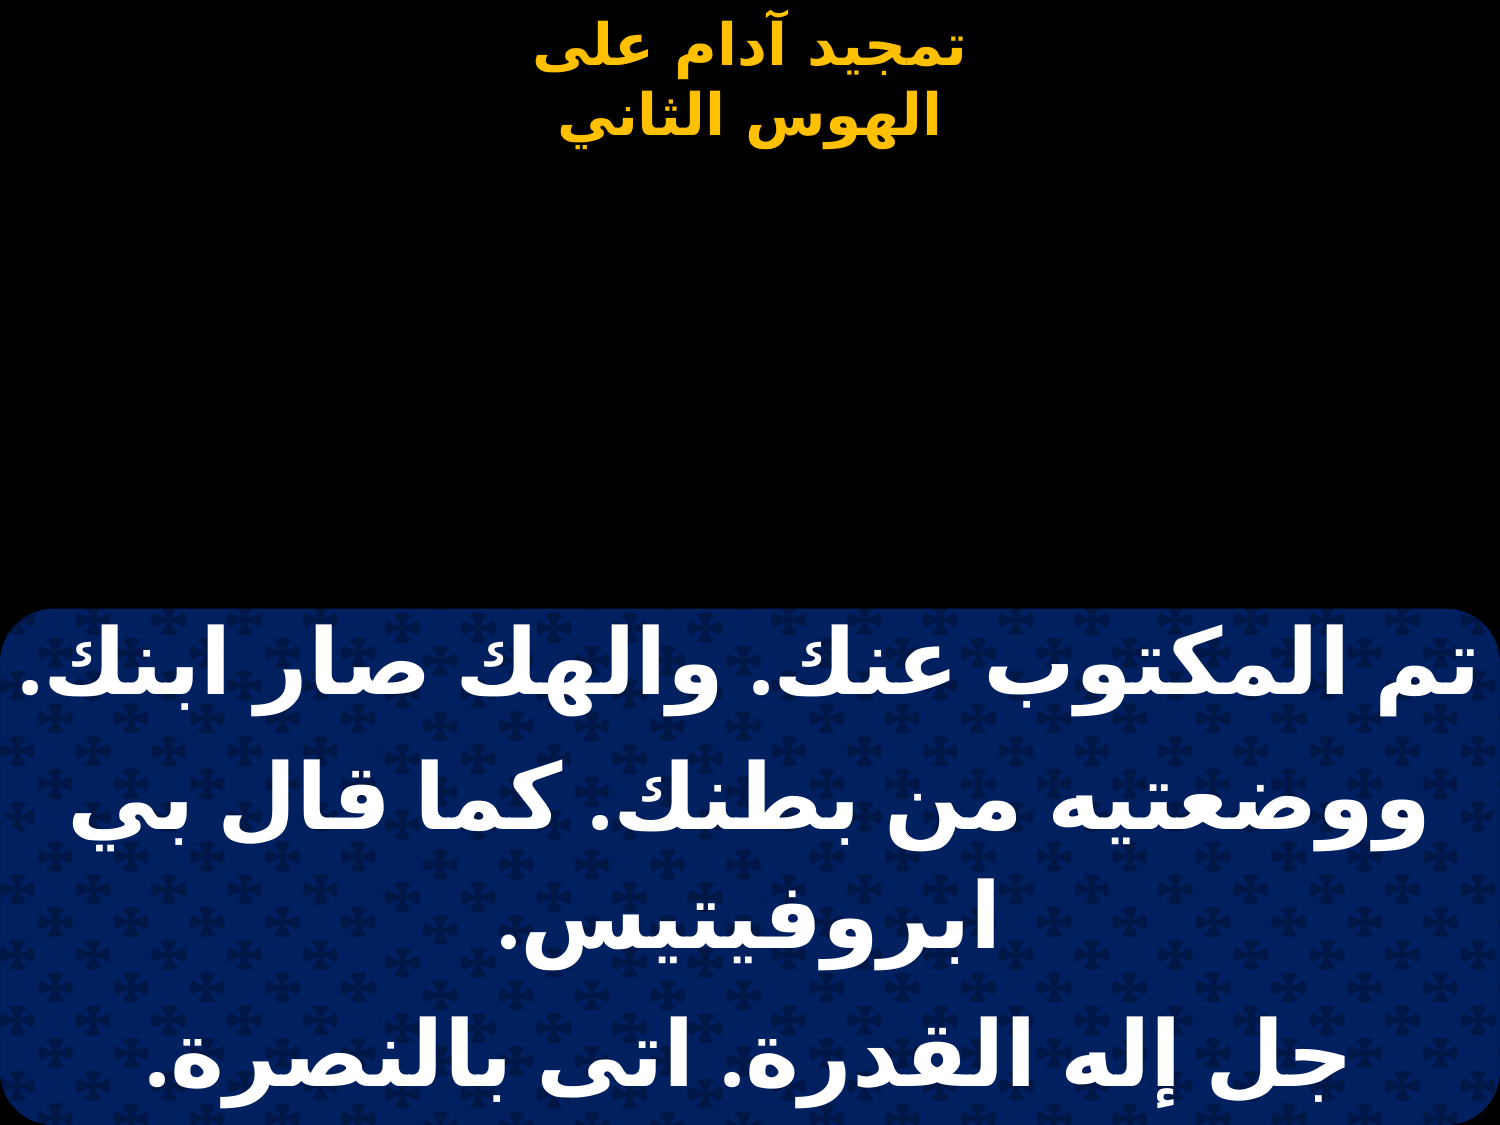

#
| تم المكتوب عنك. والهك صار ابنك. |
| --- |
| ووضعتيه من بطنك. كما قال بي ابروفيتيس. |
|  |
| جل إله القدرة. اتى بالنصرة. |
| من بكر بتول عذراء. شريفة في الأجناس. |